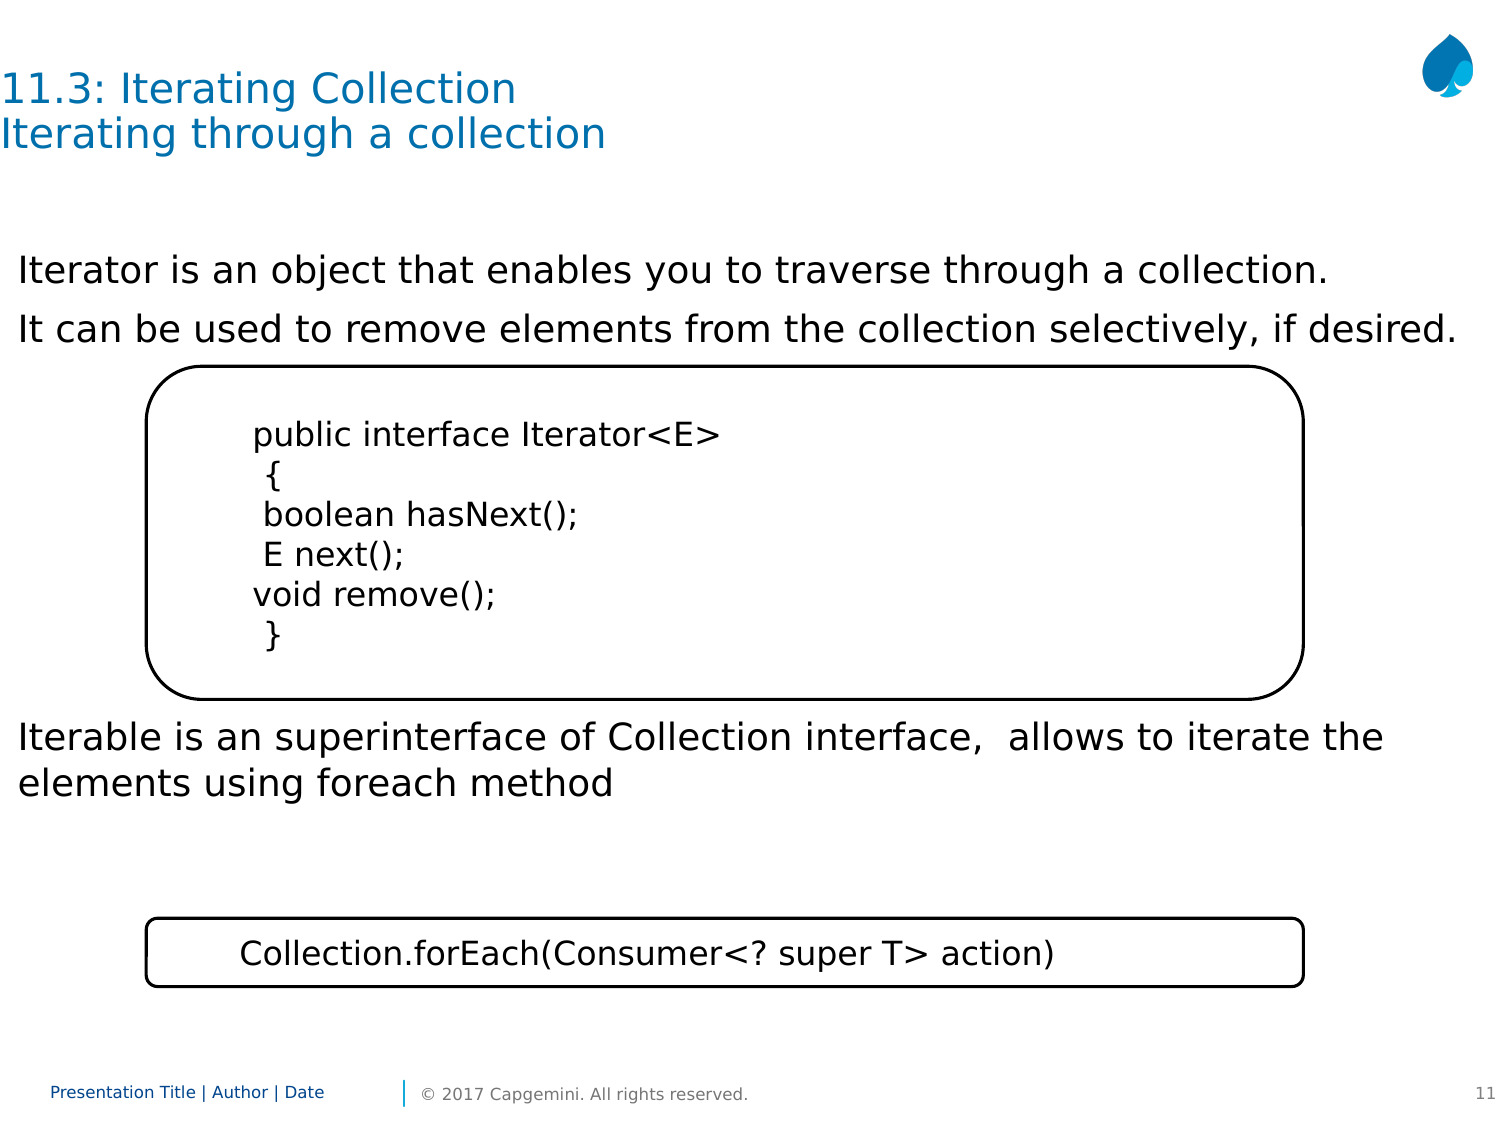

11.3: Iterating Collection
Iterating through a collection
Iterator is an object that enables you to traverse through a collection.
It can be used to remove elements from the collection selectively, if desired.

Iterable is an superinterface of Collection interface,  allows to iterate the elements using foreach method

public interface Iterator<E>
 {
 boolean hasNext();
 E next();
void remove();
 }
Collection.forEach(Consumer<? super T> action)